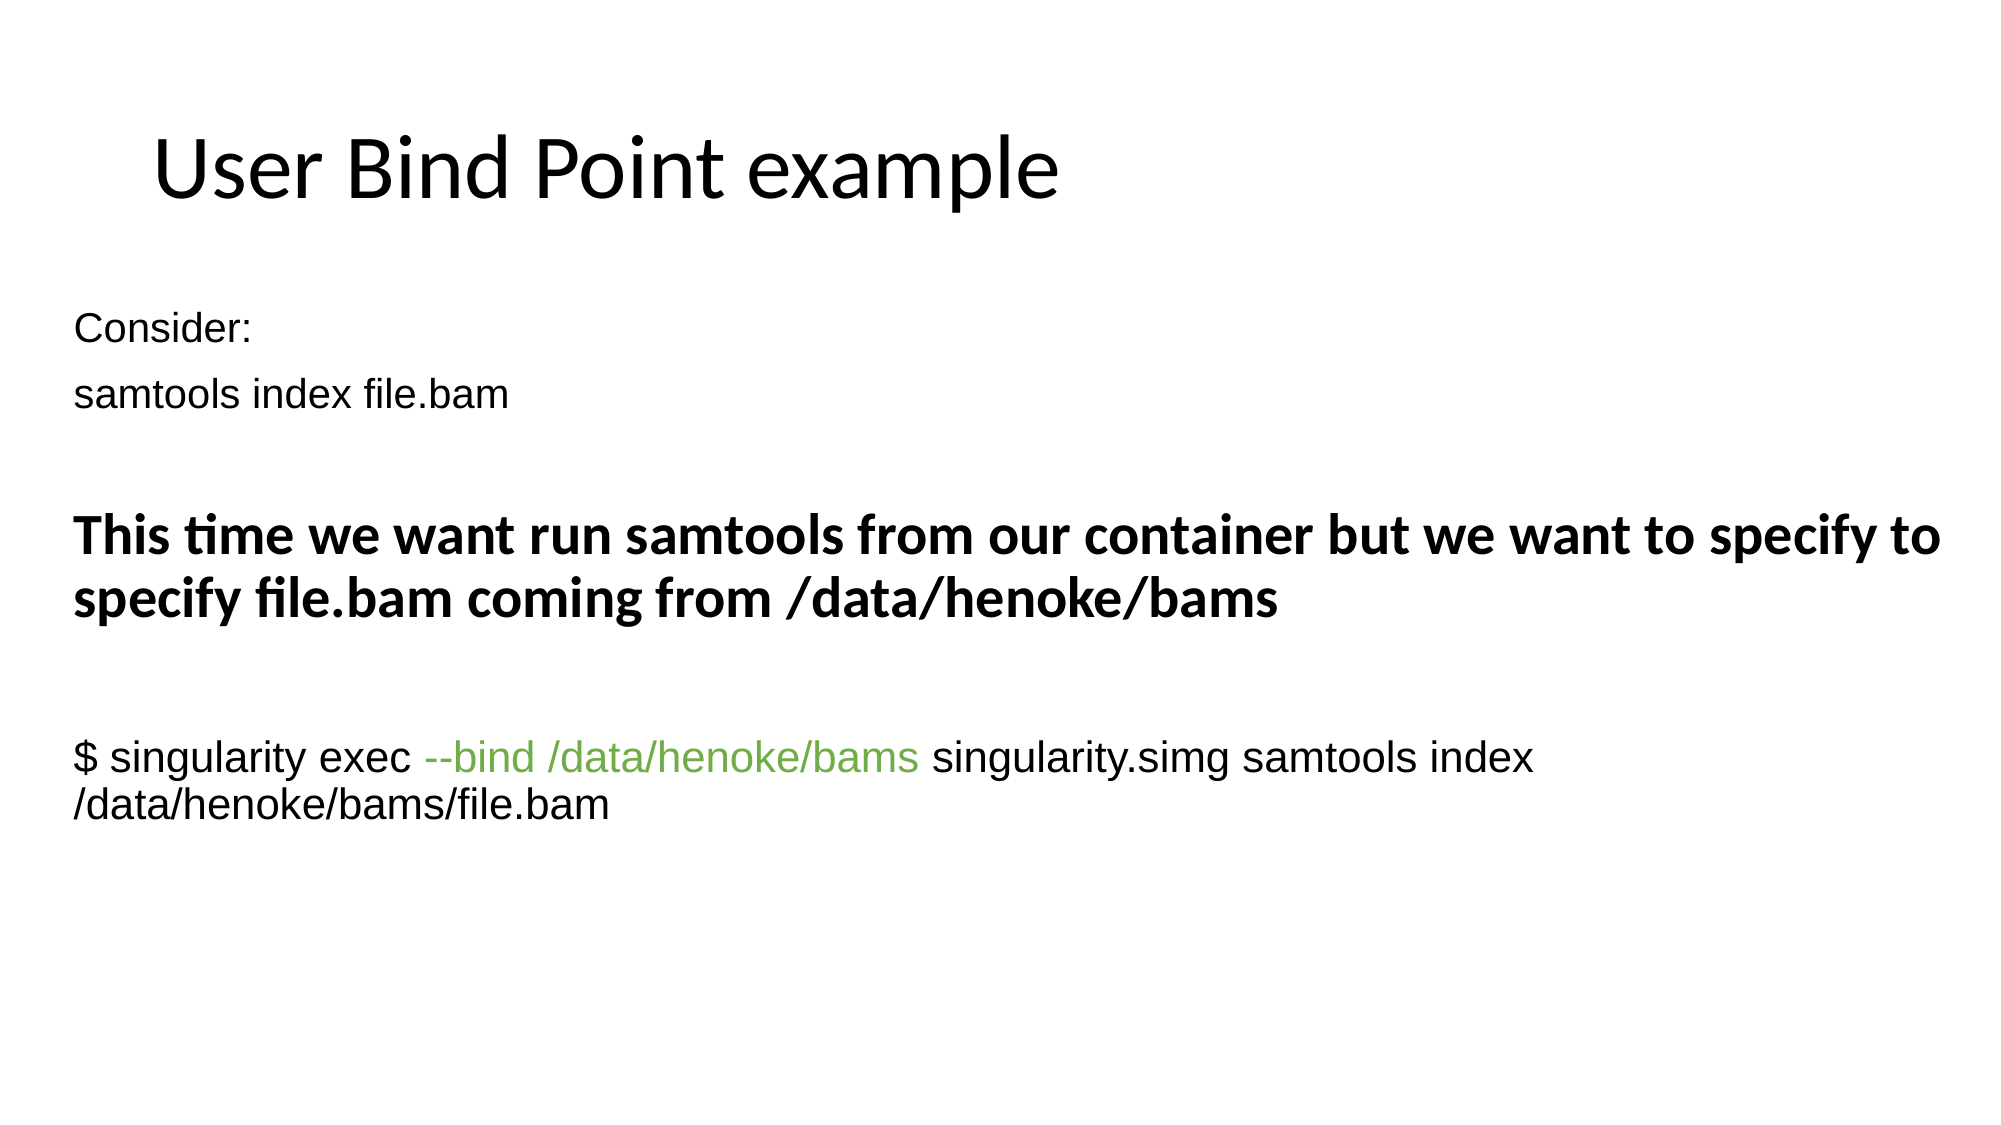

# User Bind Point example
Consider:
samtools index file.bam

This time we want run samtools from our container but we want to specify to specify file.bam coming from /data/henoke/bams

$ singularity exec --bind /data/henoke/bams singularity.simg samtools index /data/henoke/bams/file.bam